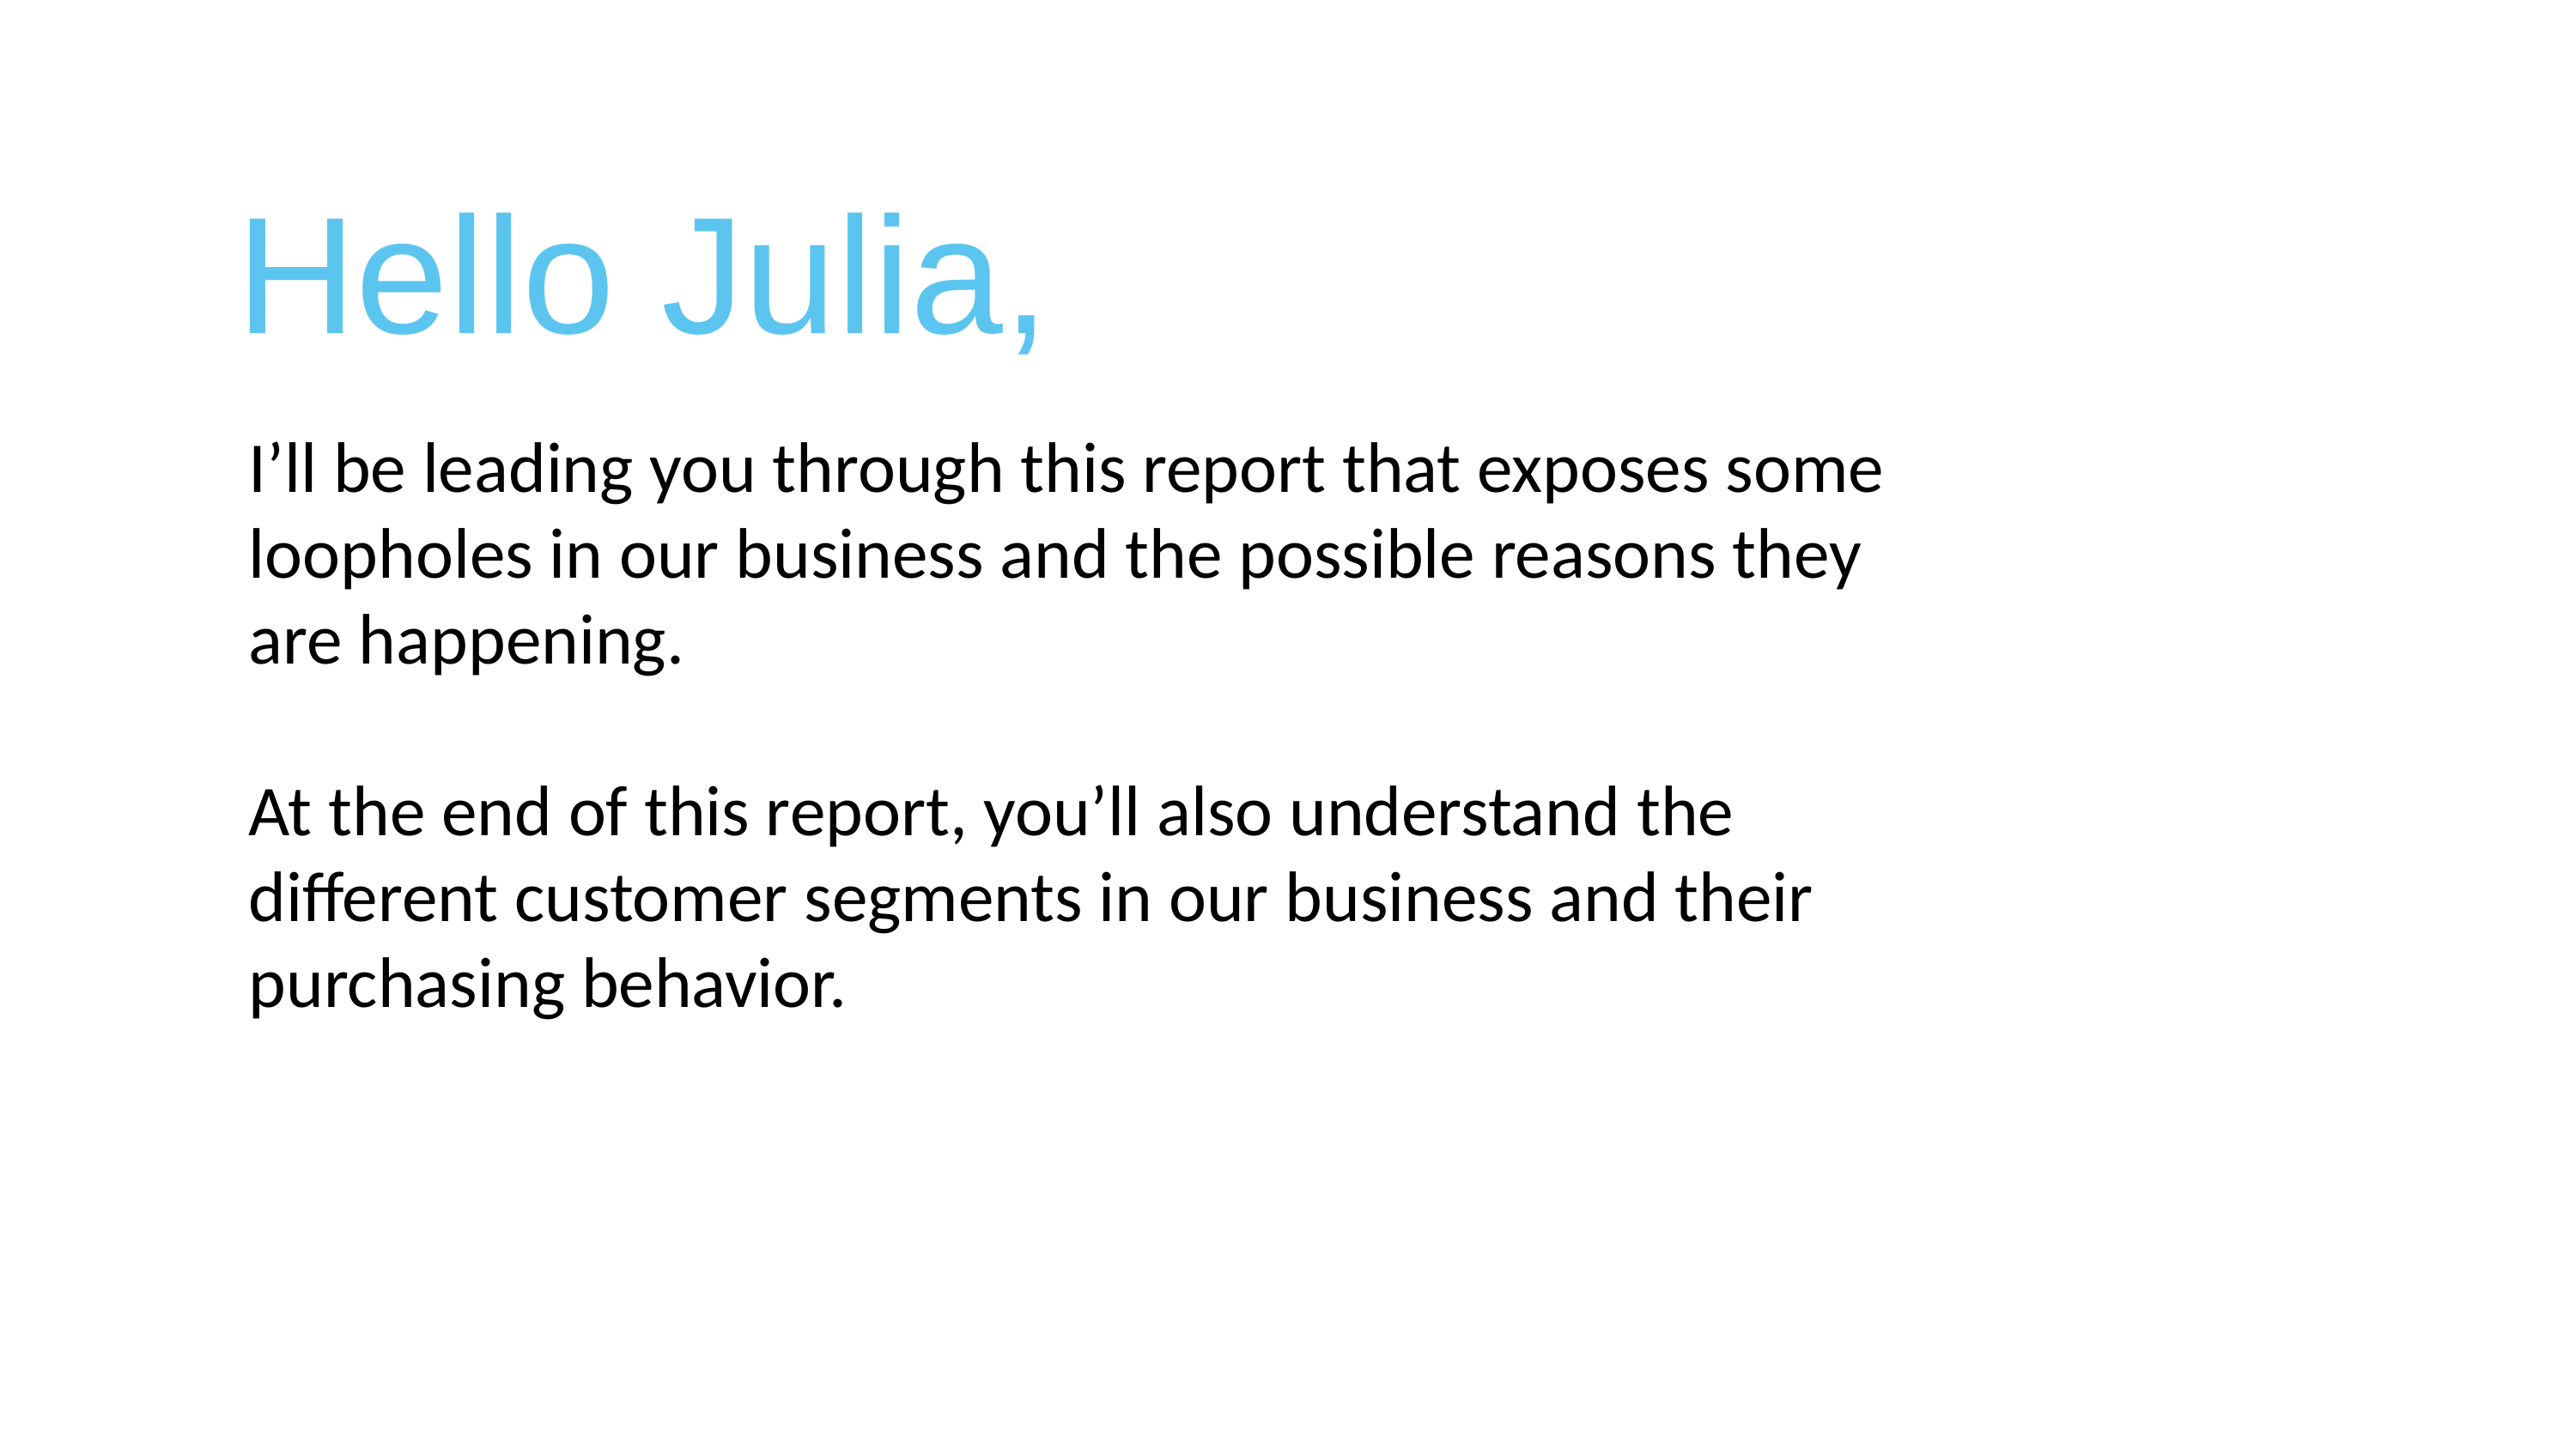

Hello Julia,
I’ll be leading you through this report that exposes some loopholes in our business and the possible reasons they are happening.

At the end of this report, you’ll also understand the different customer segments in our business and their purchasing behavior.